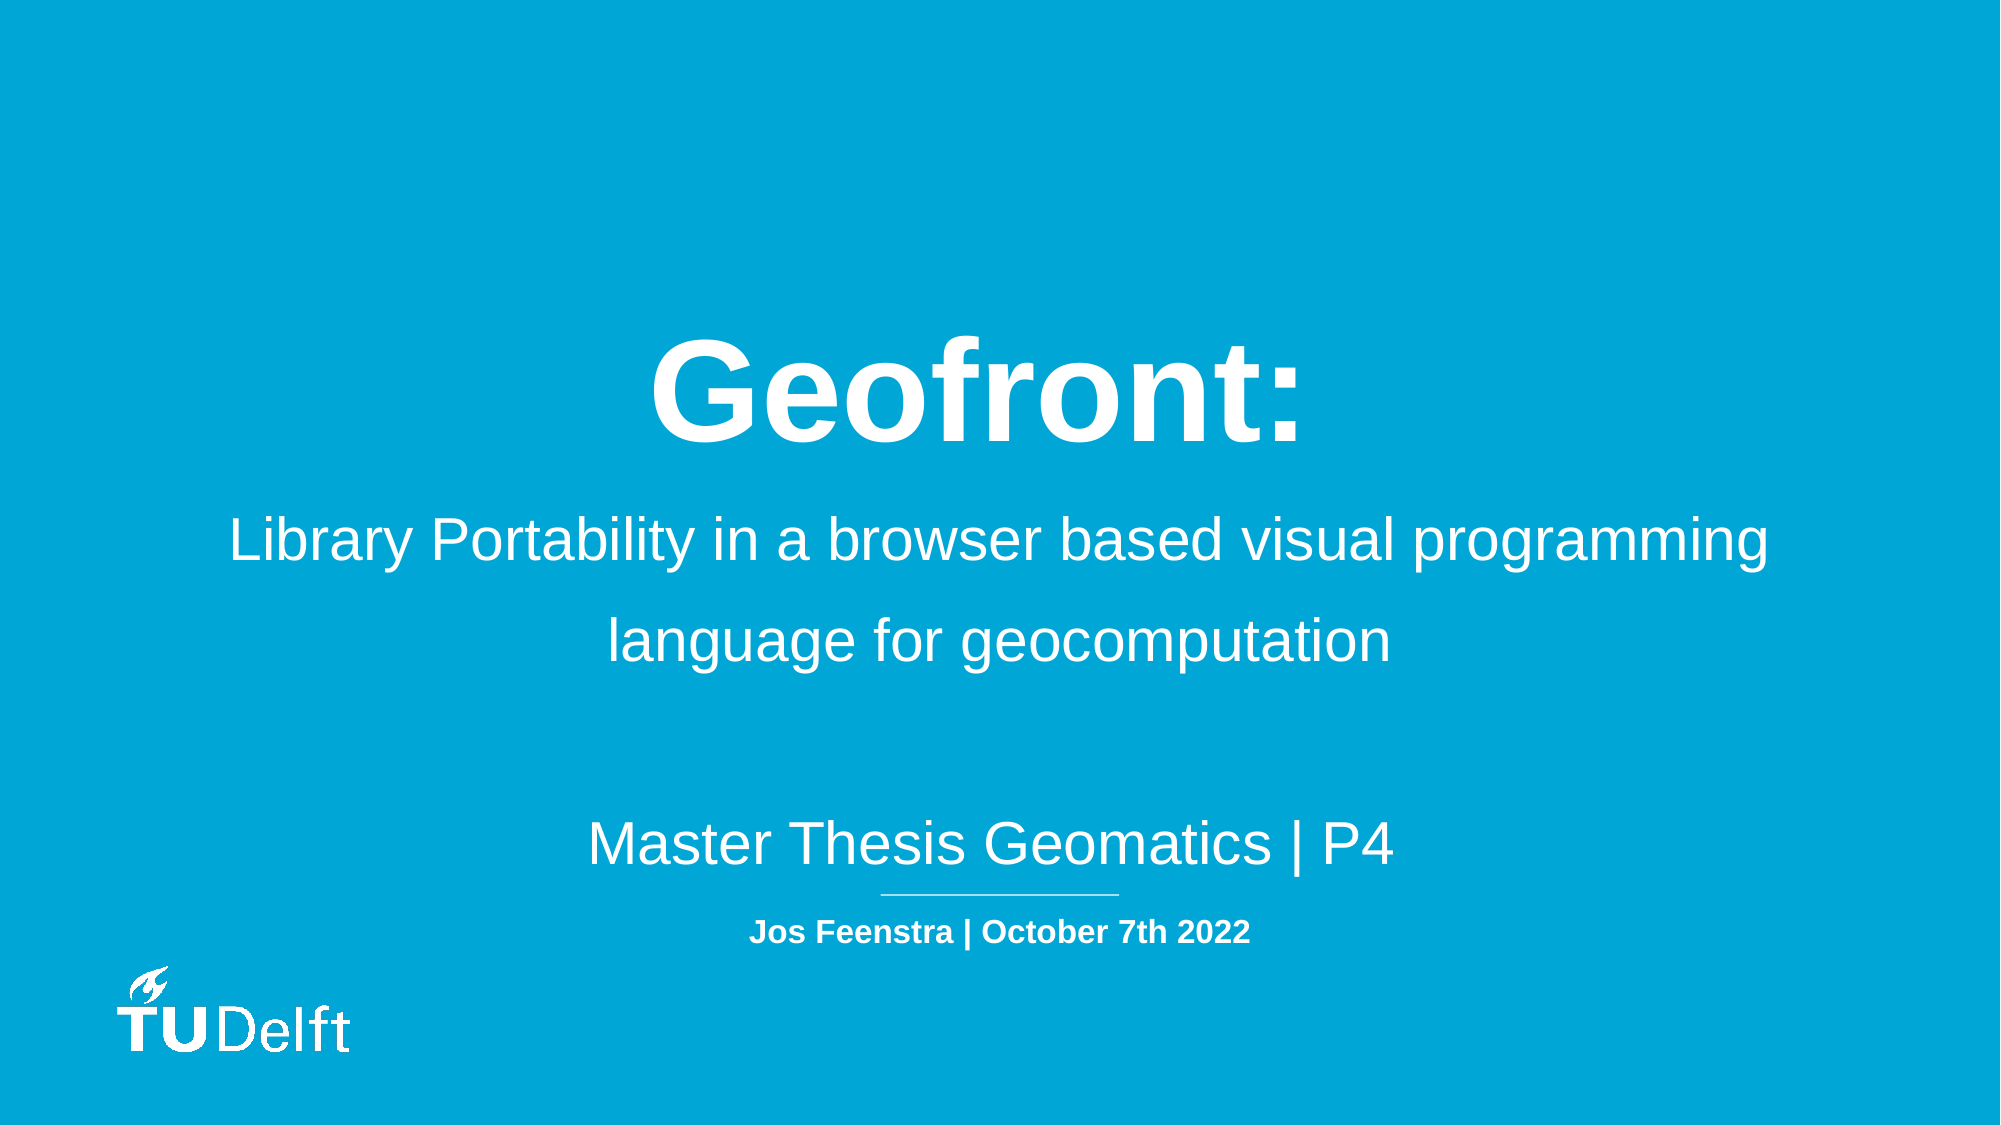

Geofront:
Library Portability in a browser based visual programming language for geocomputation

Master Thesis Geomatics | P4

Jos Feenstra | October 7th 2022